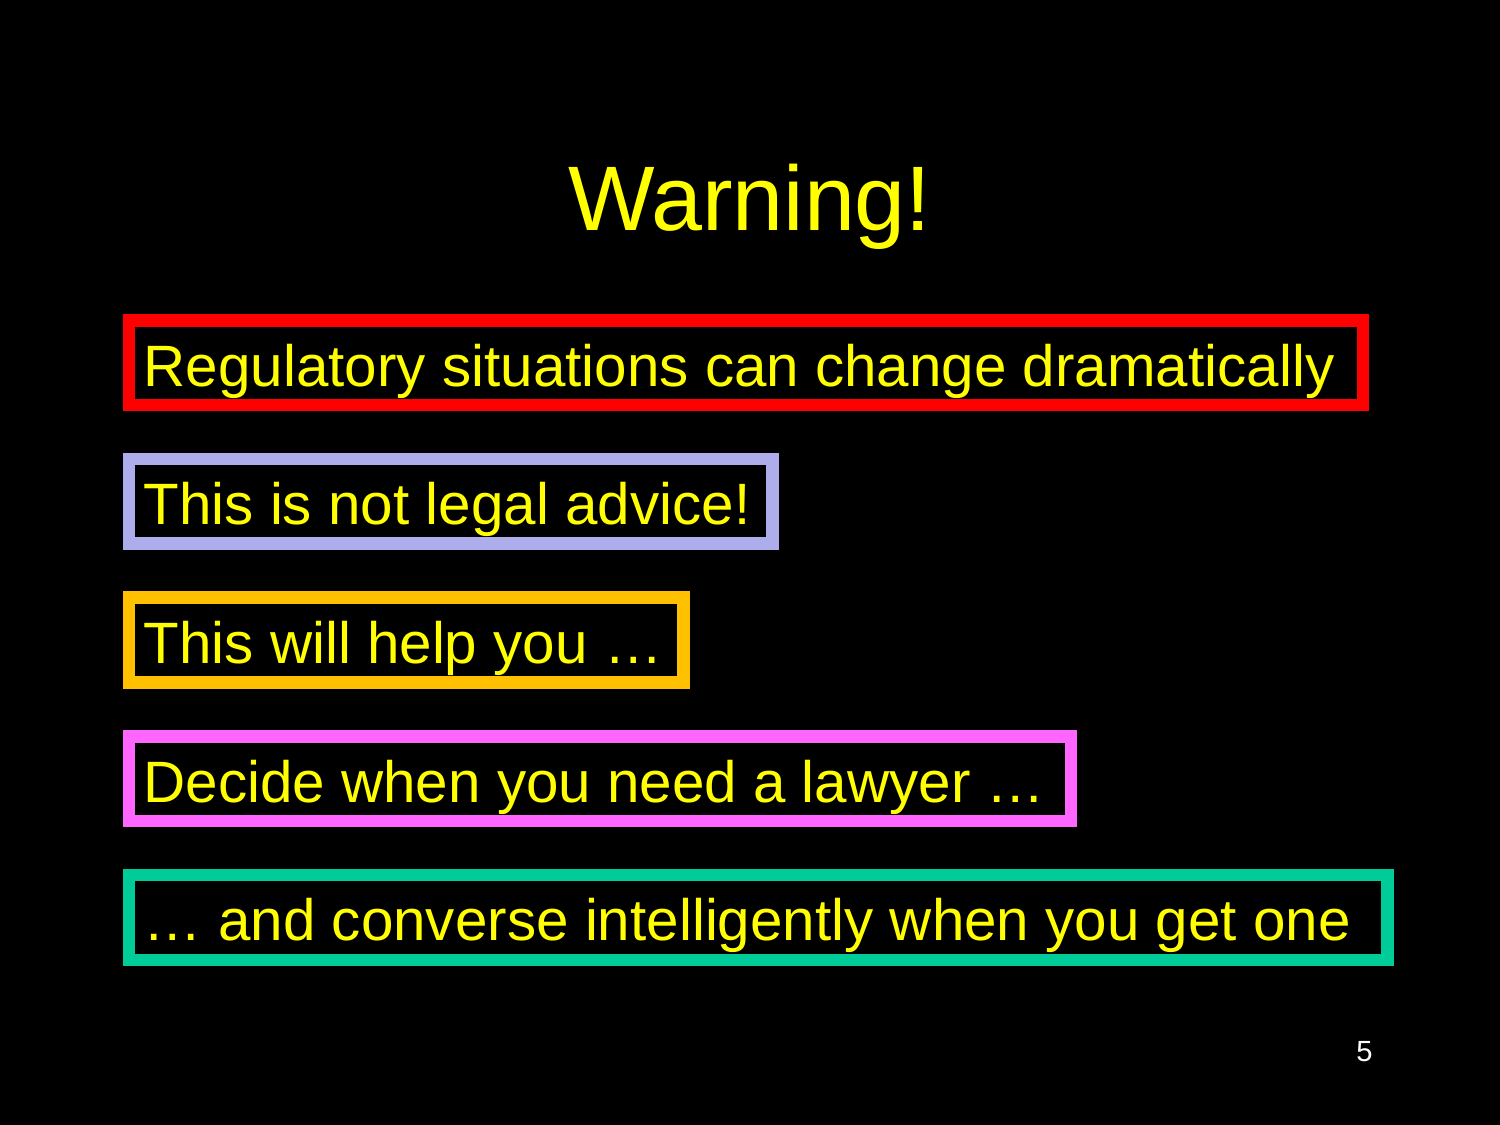

# Warning!
Regulatory situations can change dramatically
This is not legal advice!
This will help you …
Decide when you need a lawyer …
… and converse intelligently when you get one
5